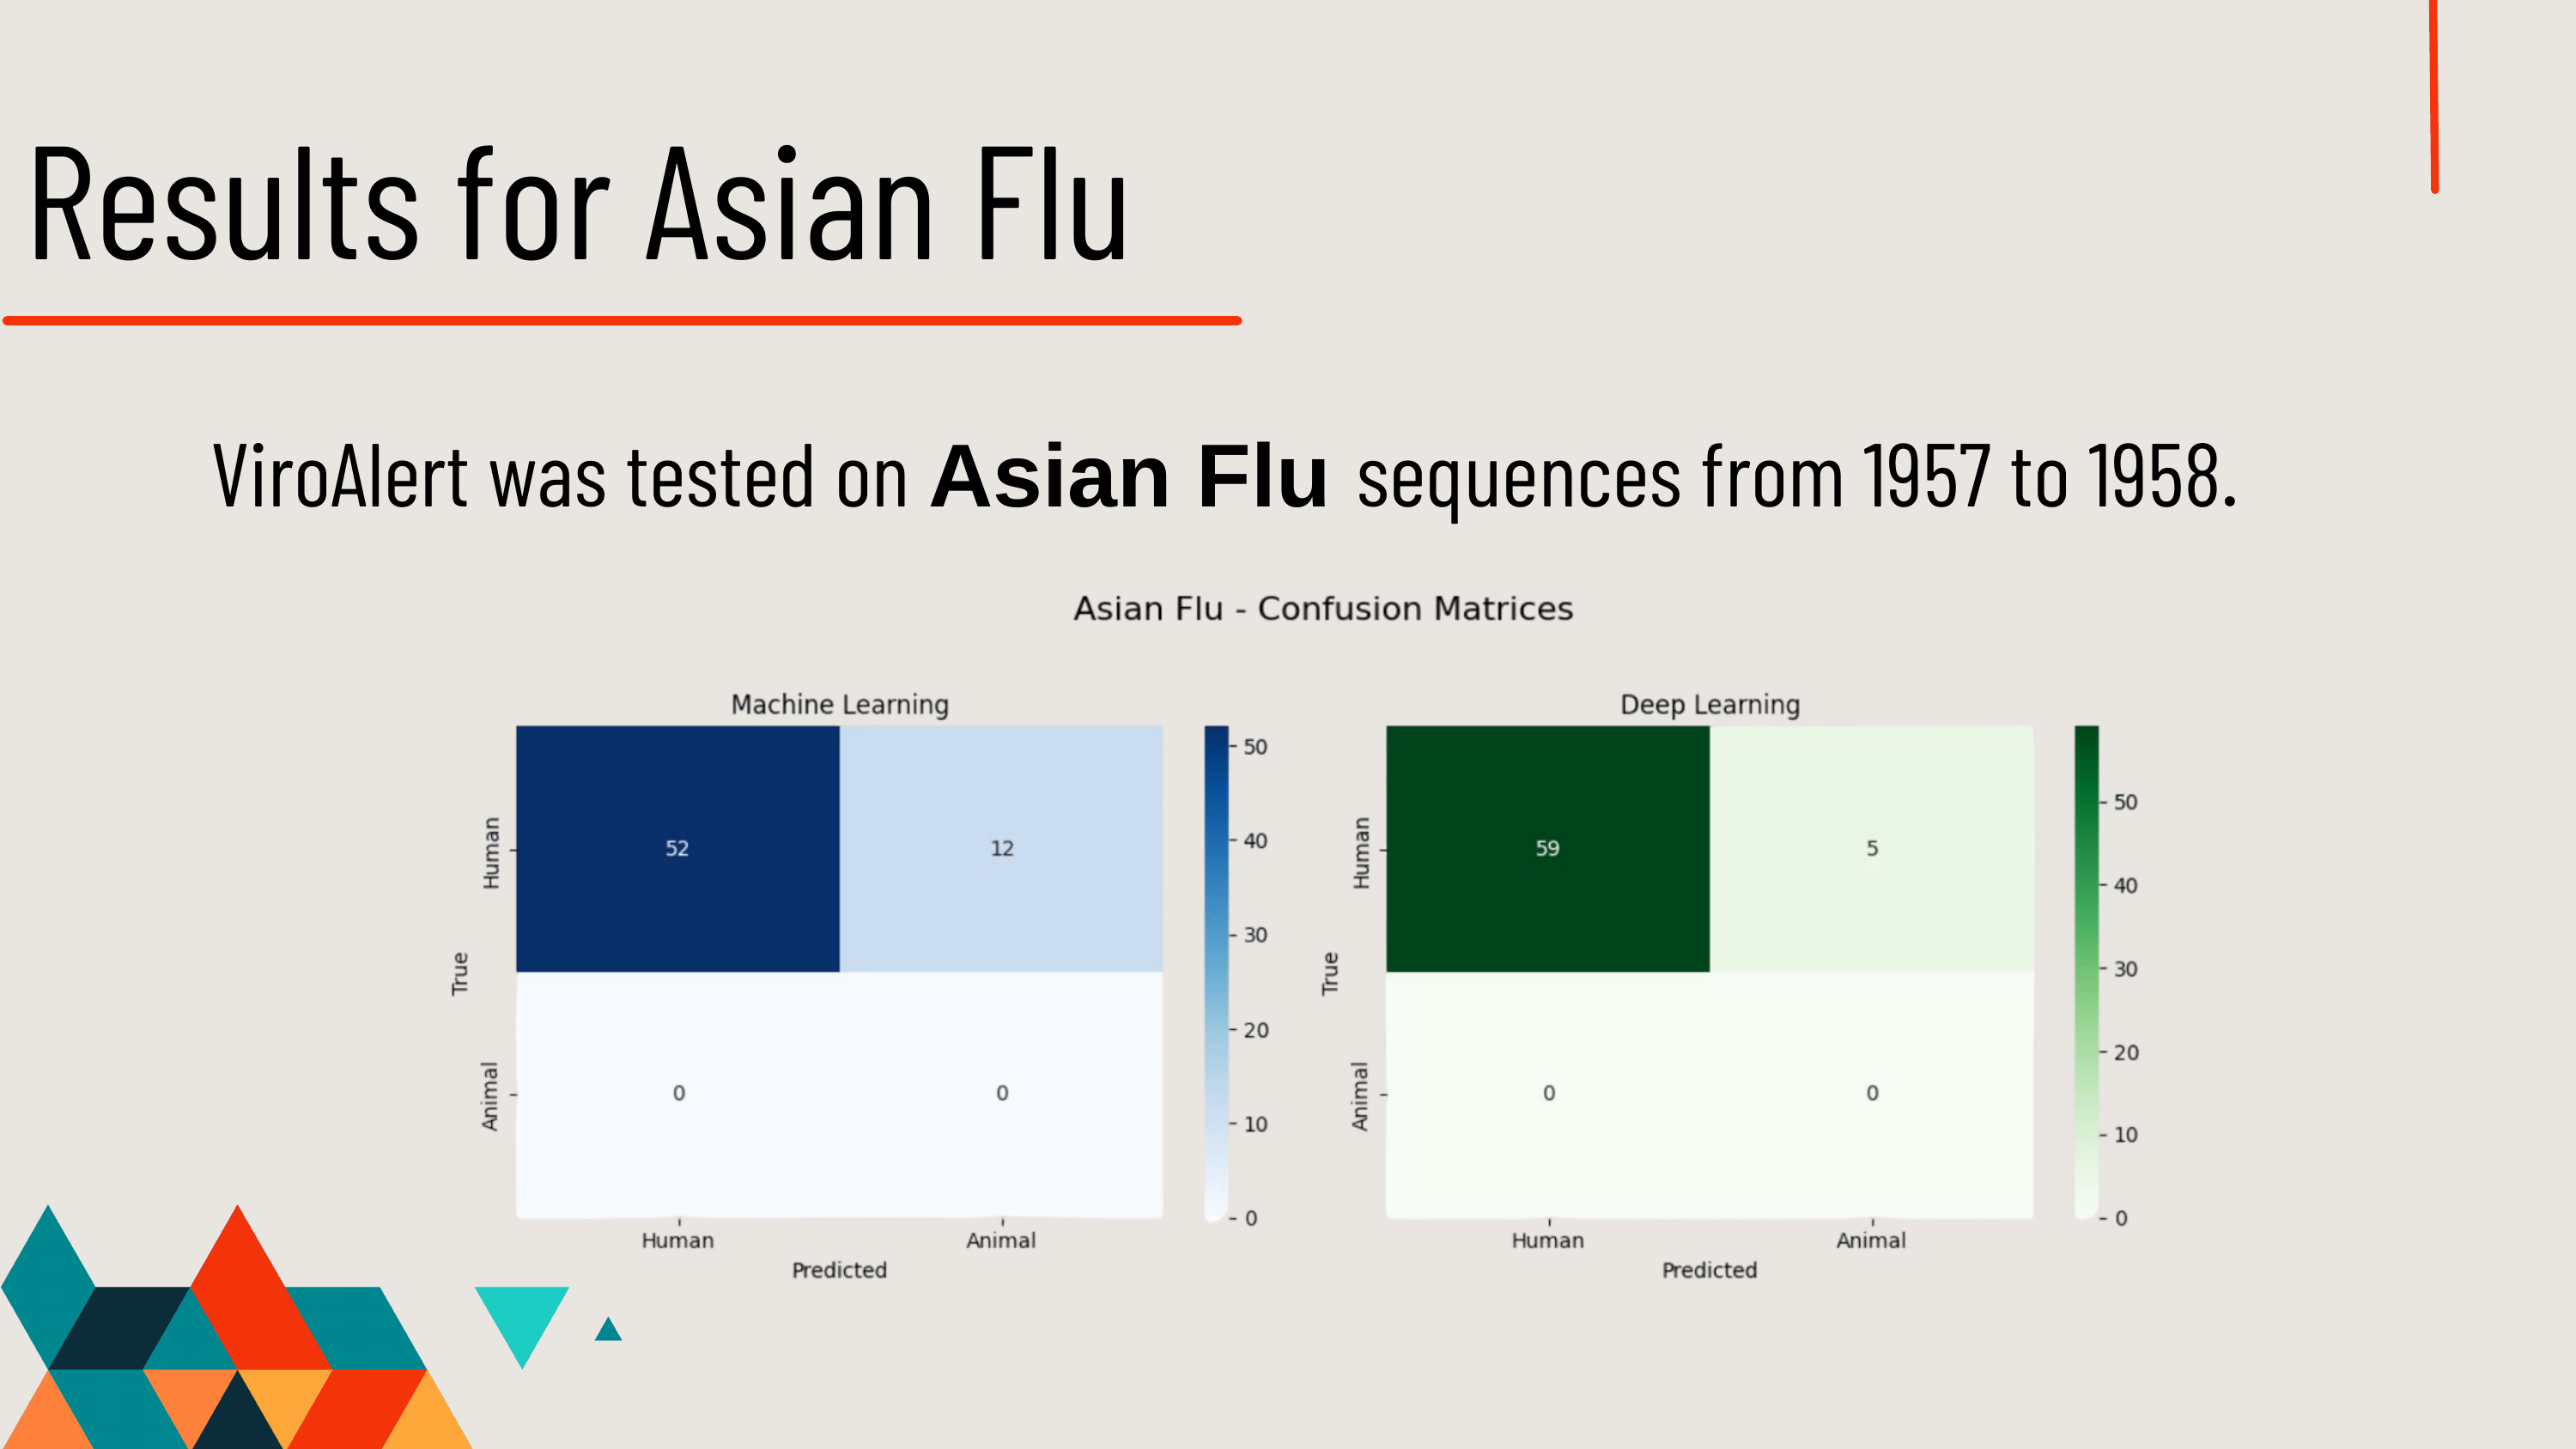

Results for Asian Flu

ViroAlert was tested on Asian Flu sequences from 1957 to 1958.